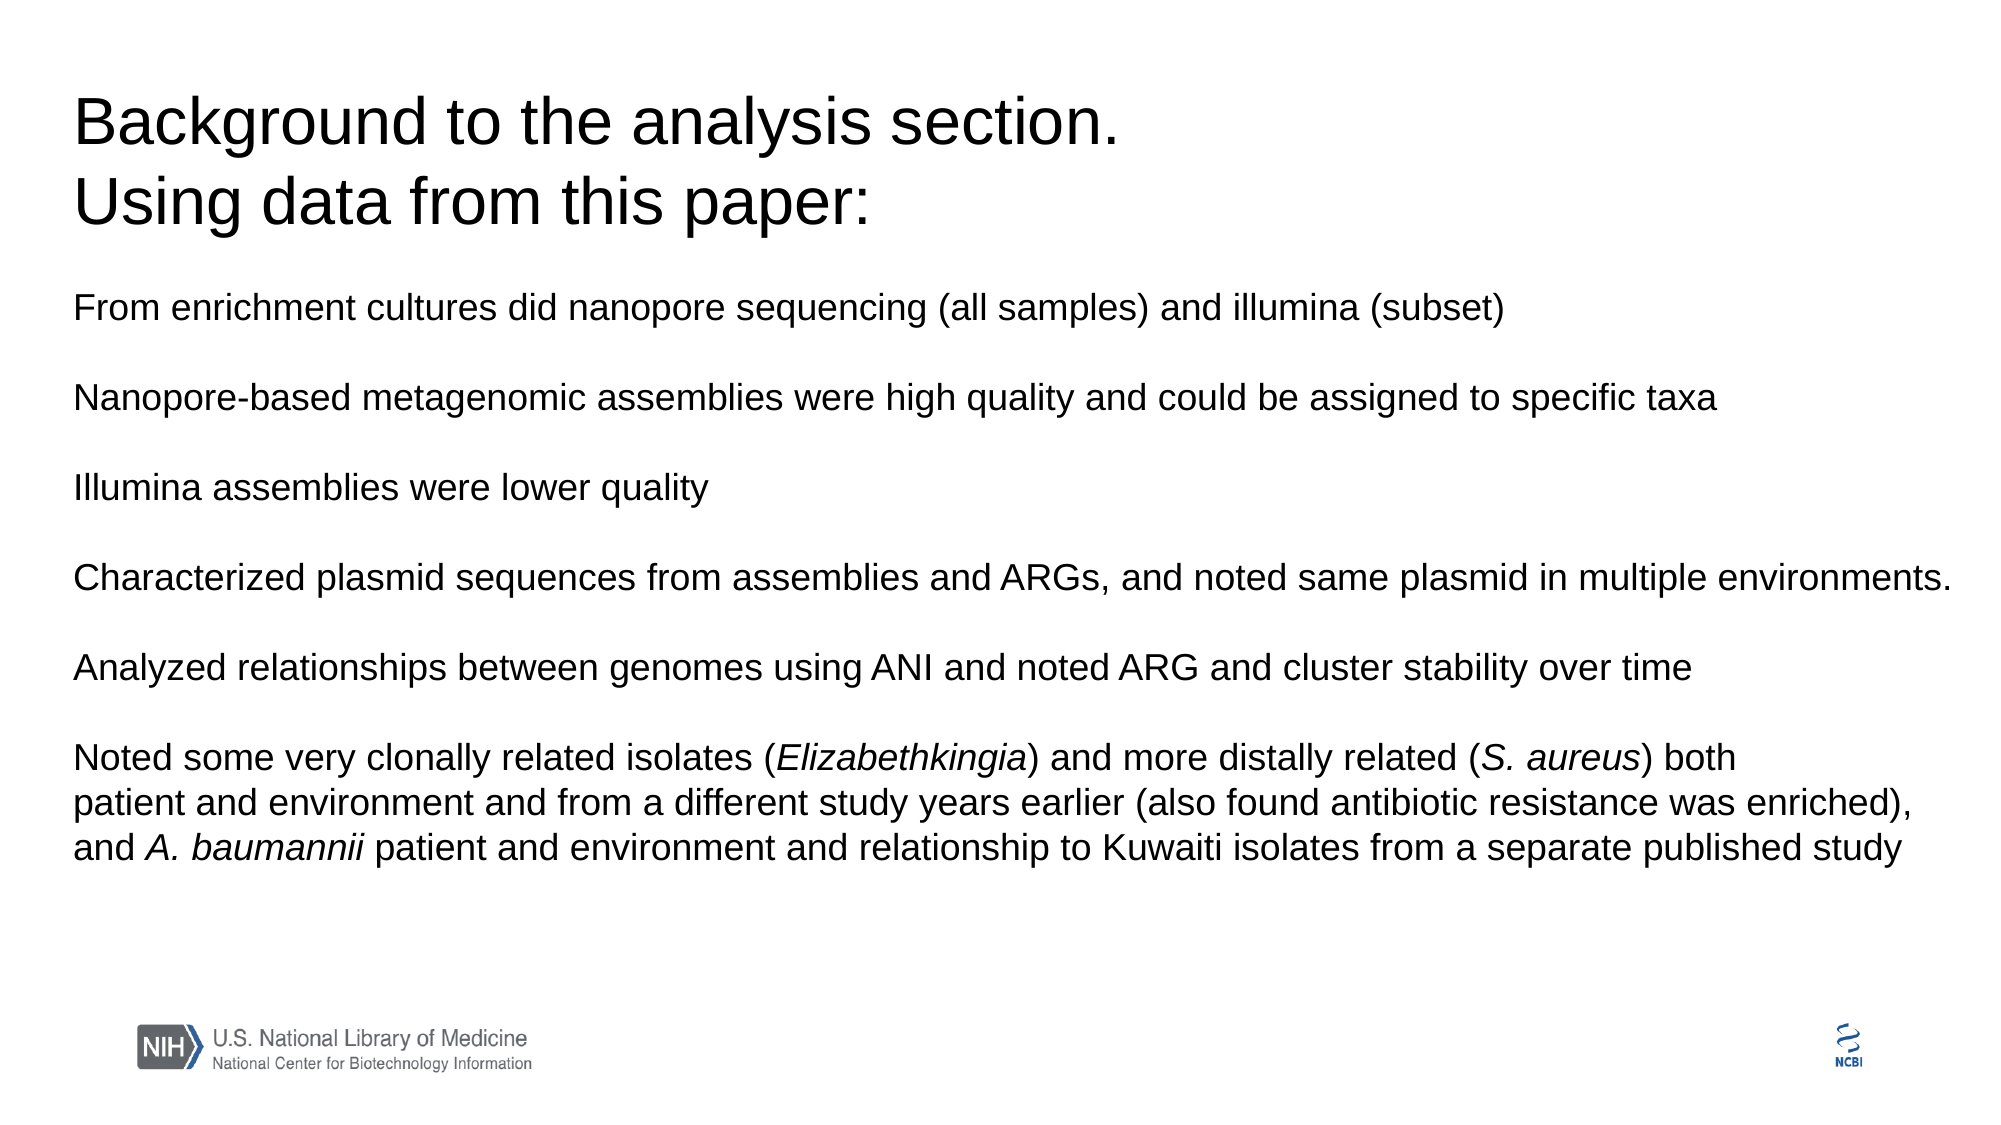

Background to the analysis section.
Using data from this paper:
From enrichment cultures did nanopore sequencing (all samples) and illumina (subset)
Nanopore-based metagenomic assemblies were high quality and could be assigned to specific taxa
Illumina assemblies were lower quality
Characterized plasmid sequences from assemblies and ARGs, and noted same plasmid in multiple environments.
Analyzed relationships between genomes using ANI and noted ARG and cluster stability over time
Noted some very clonally related isolates (Elizabethkingia) and more distally related (S. aureus) both
patient and environment and from a different study years earlier (also found antibiotic resistance was enriched),
and A. baumannii patient and environment and relationship to Kuwaiti isolates from a separate published study